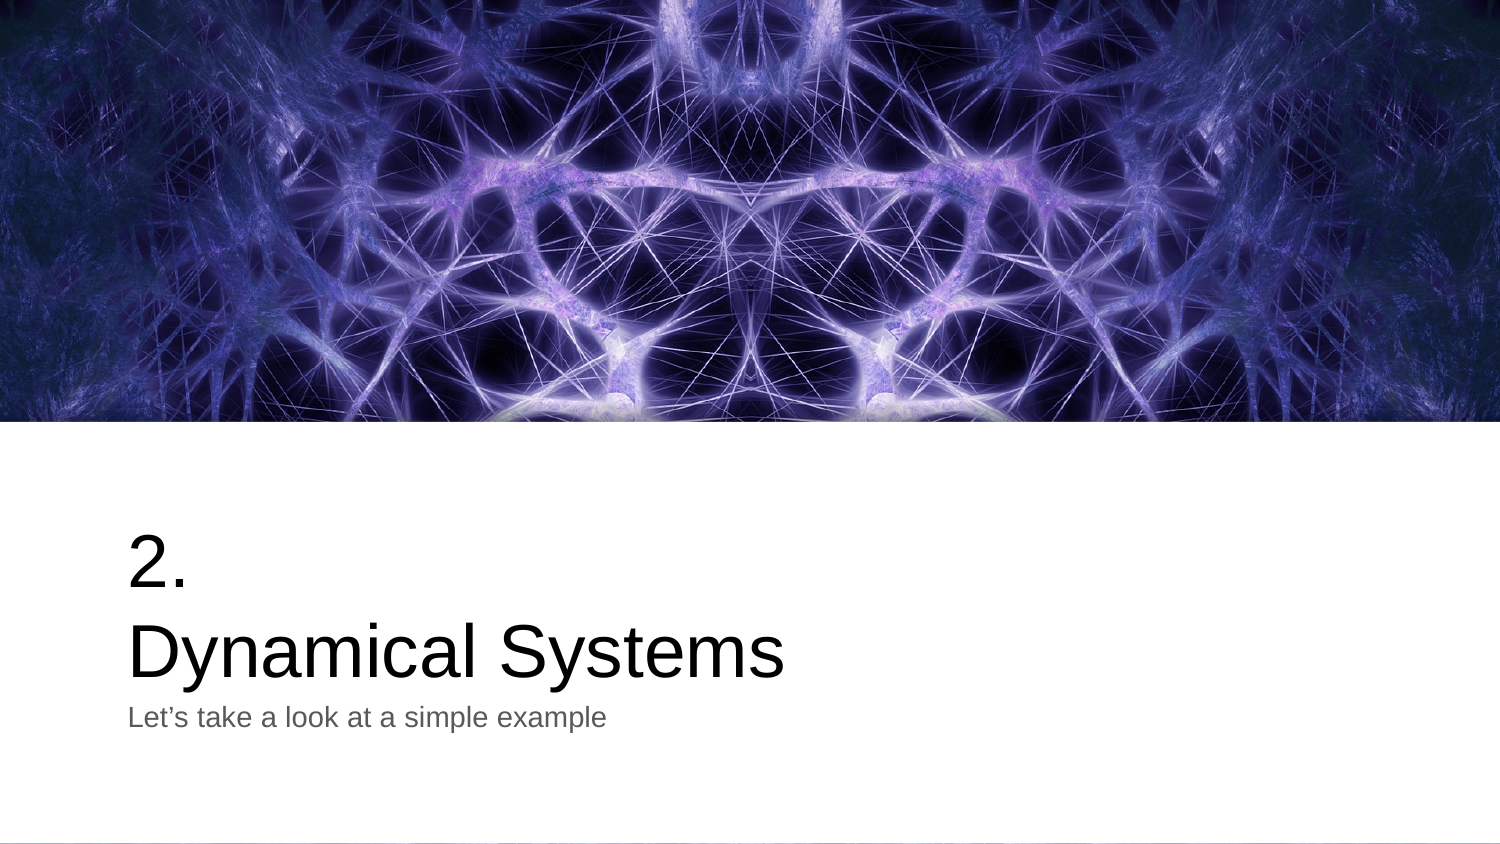

# 2.
Dynamical Systems
Let’s take a look at a simple example